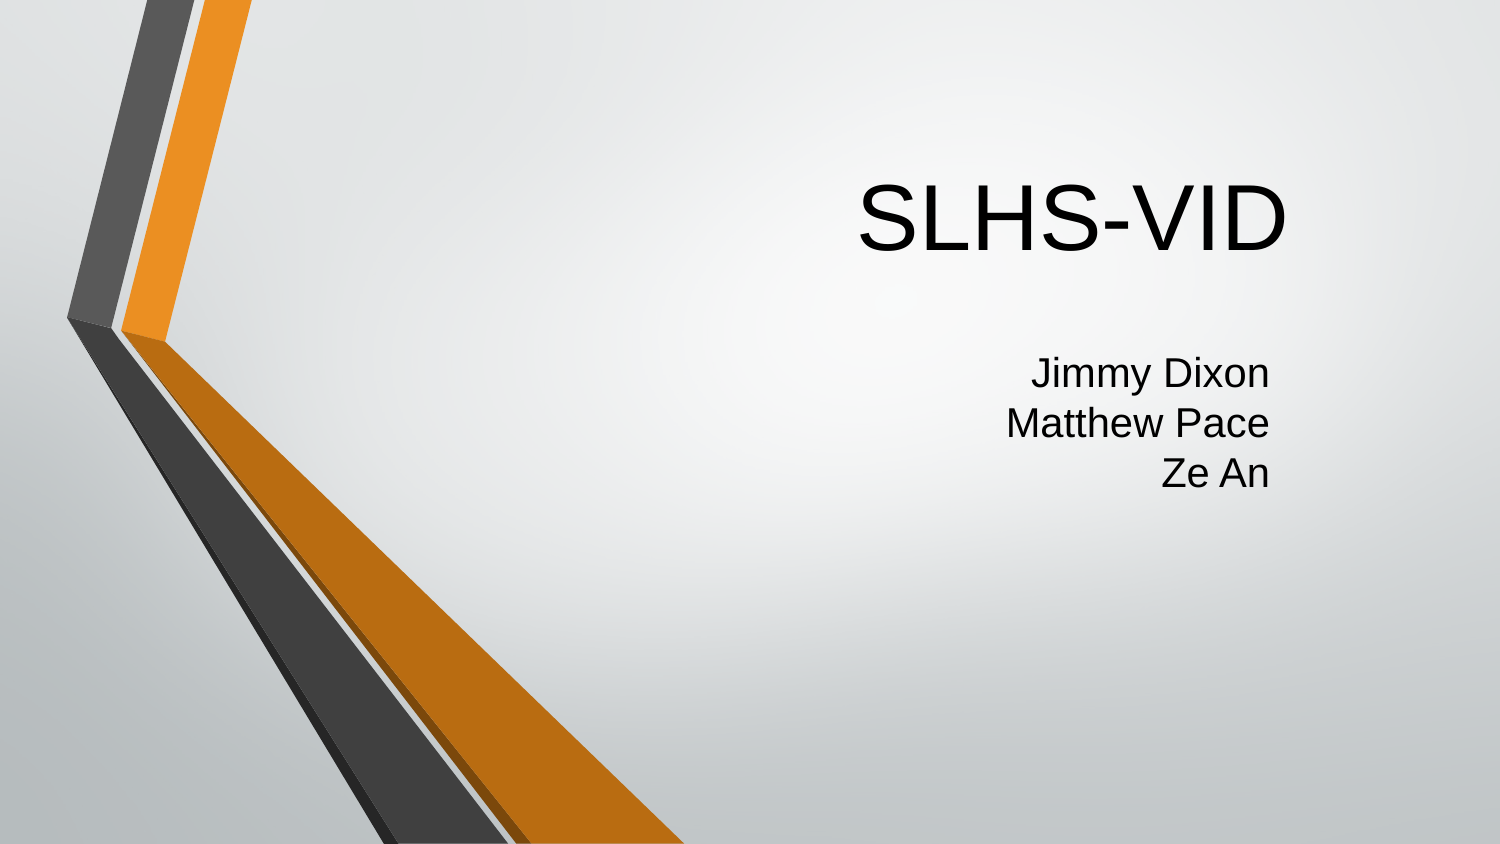

# SLHS-VID
Jimmy Dixon
Matthew Pace
Ze An